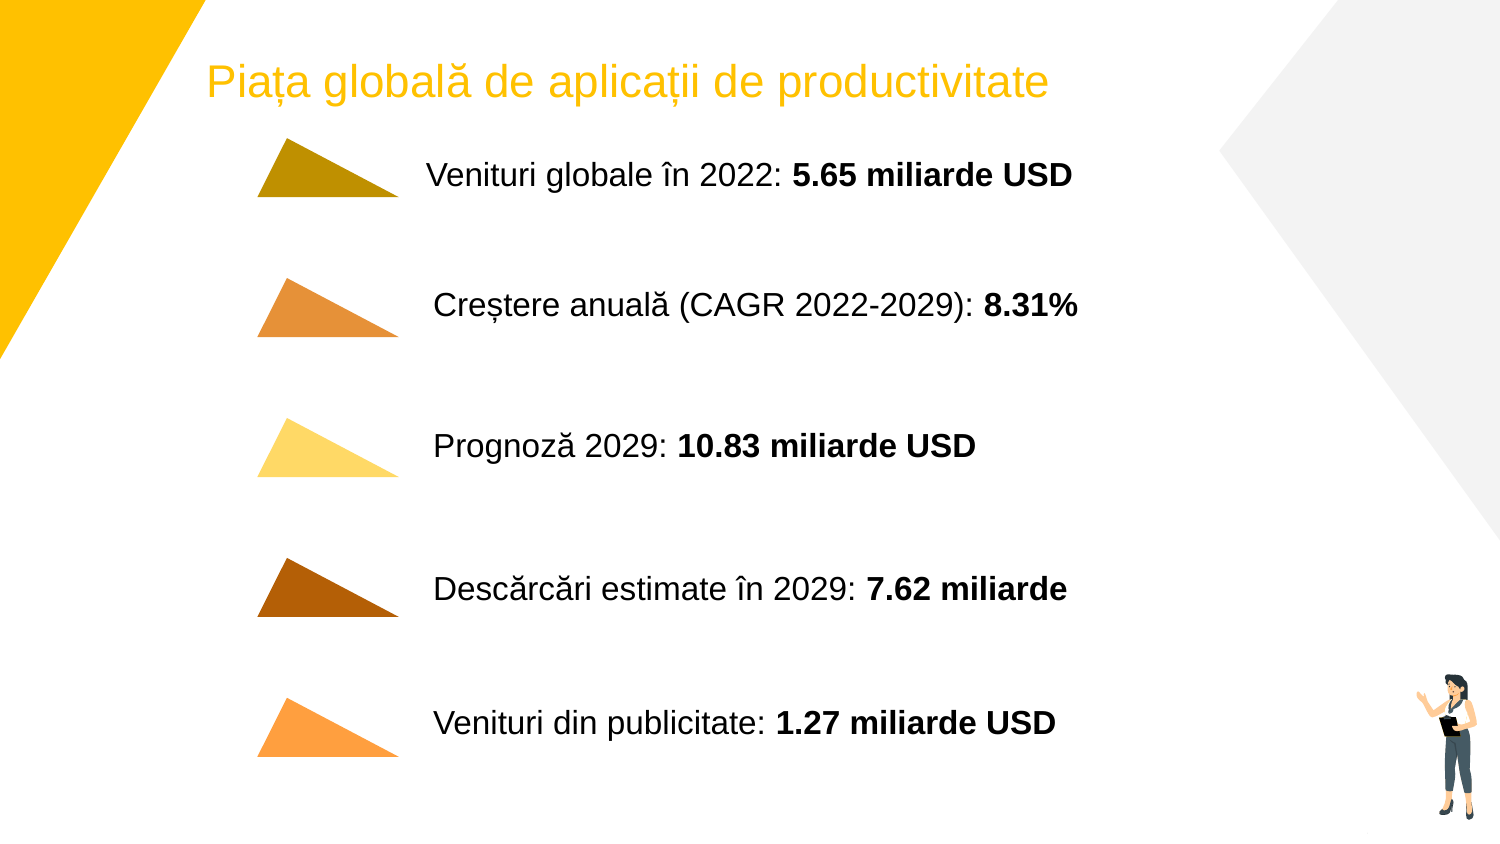

Piața globală de aplicații de productivitate

Venituri globale în 2022: 5.65 miliarde USD
Creștere anuală (CAGR 2022-2029): 8.31%

Prognoză 2029: 10.83 miliarde USD

Descărcări estimate în 2029: 7.62 miliarde

Venituri din publicitate: 1.27 miliarde USD